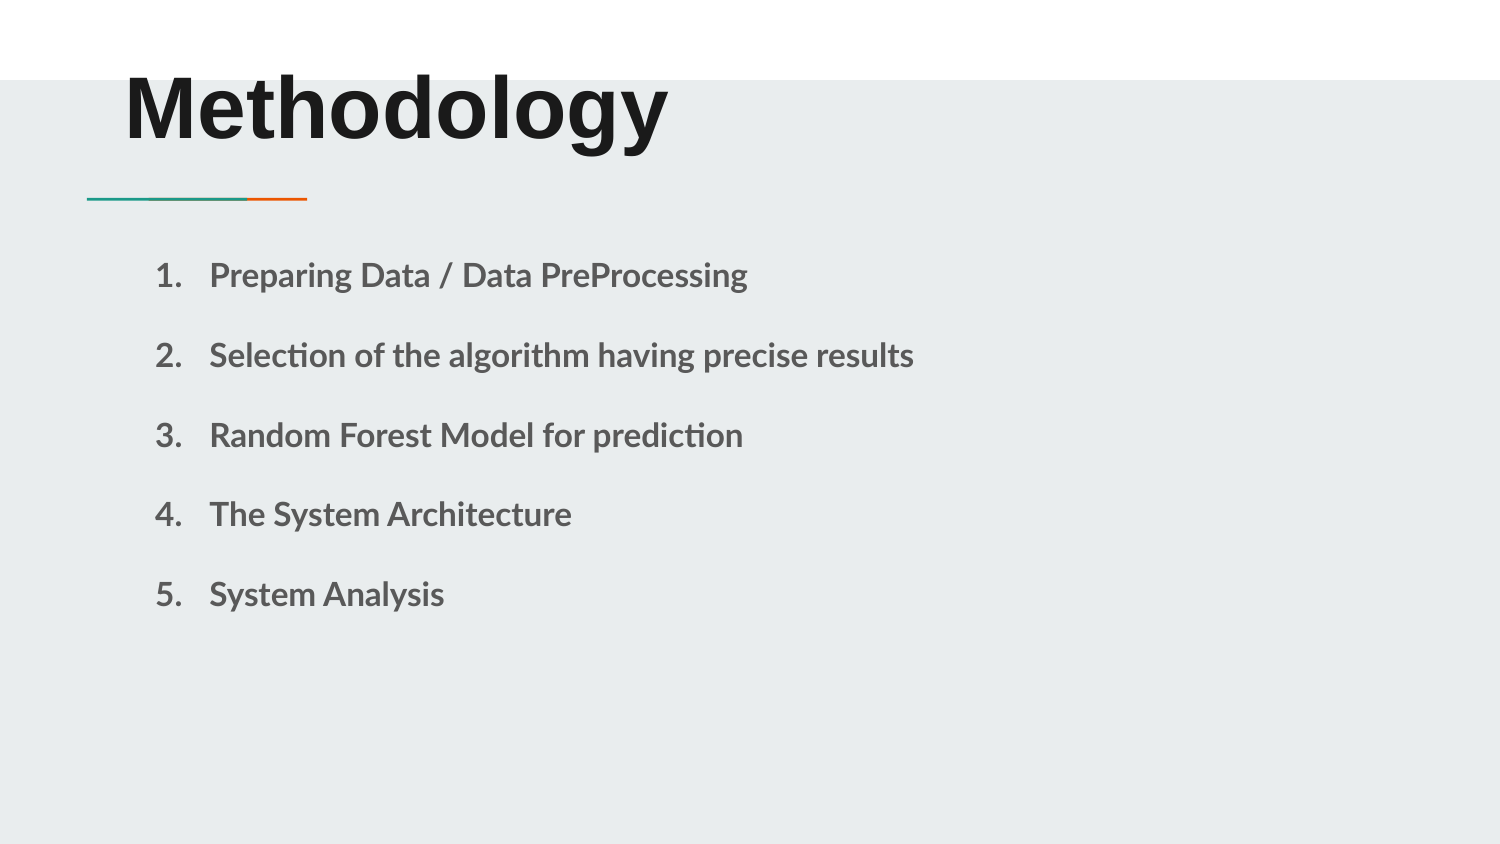

# Methodology
Preparing Data / Data PreProcessing

Selection of the algorithm having precise results

Random Forest Model for prediction

The System Architecture

System Analysis